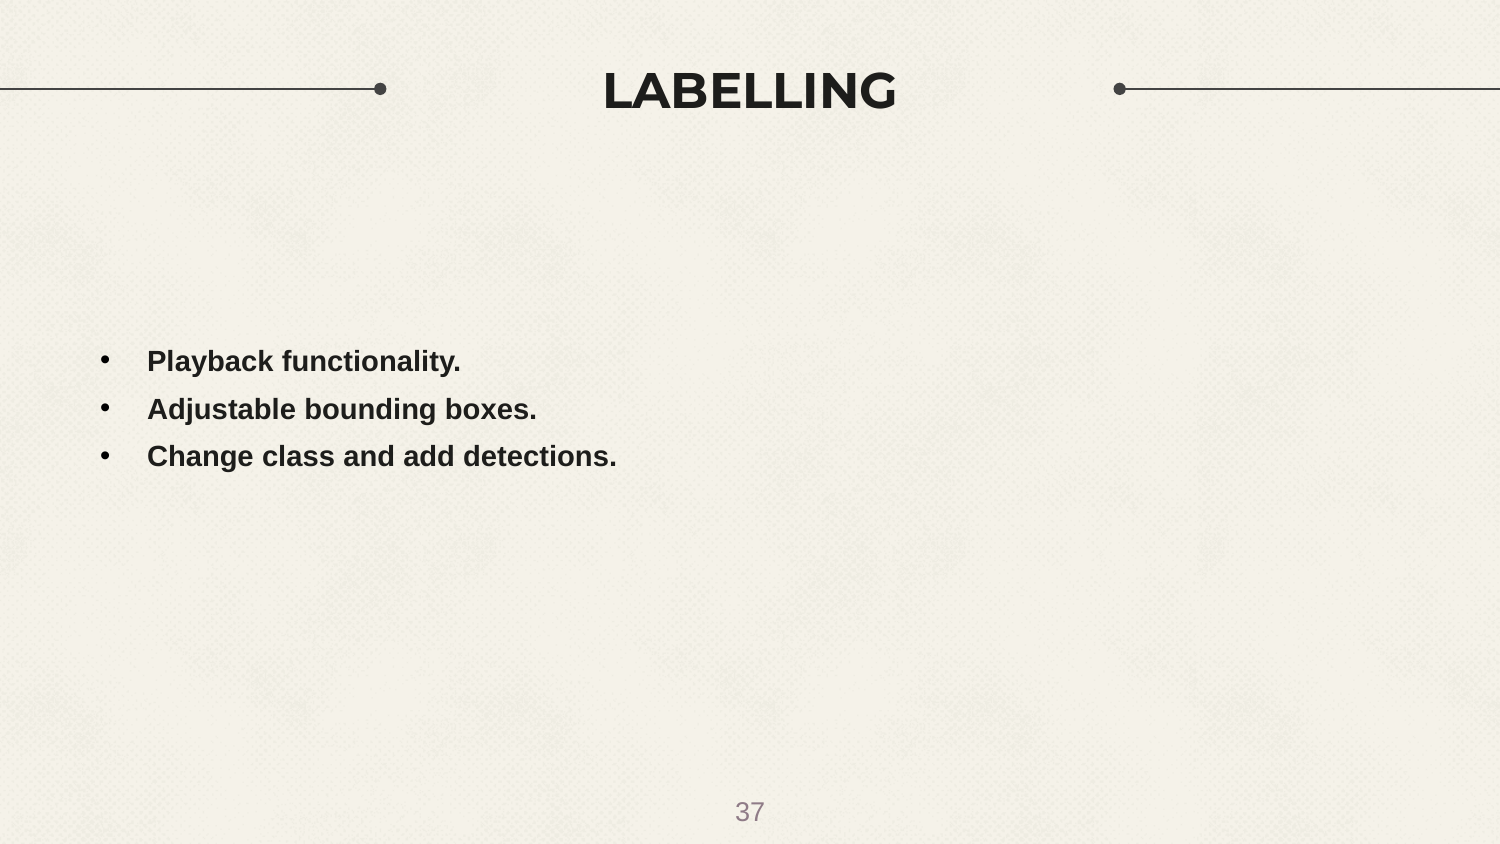

# LABELLING
Playback functionality.
Adjustable bounding boxes.
Change class and add detections.

37